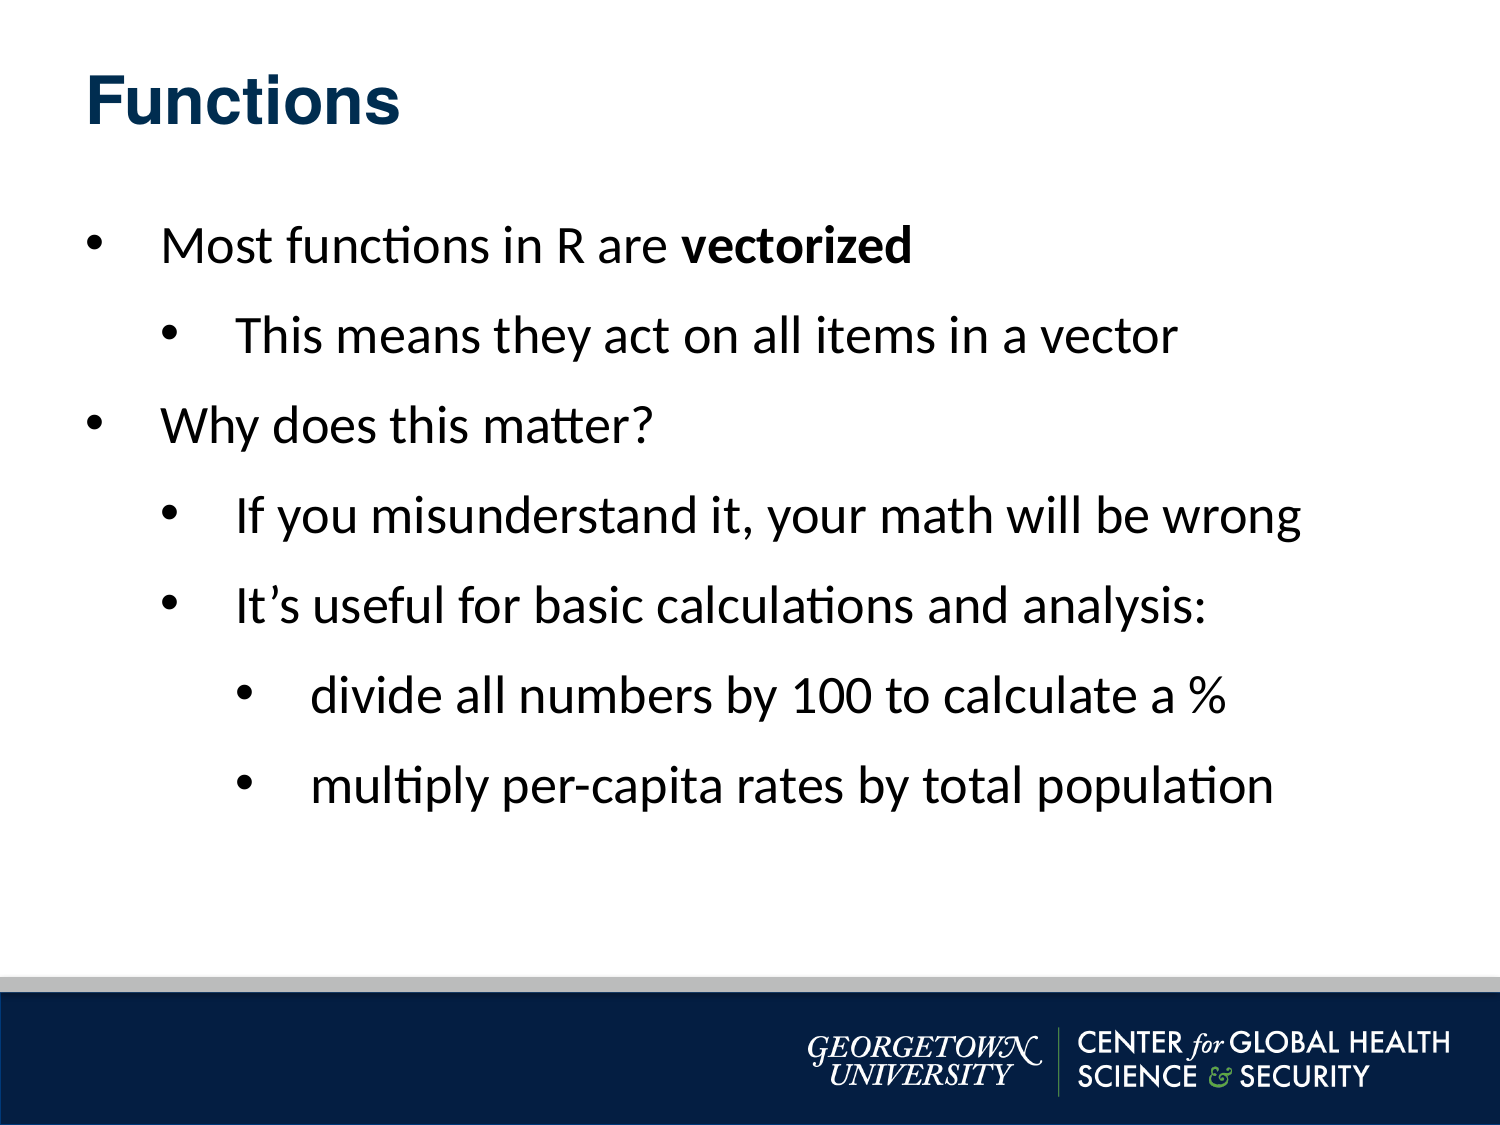

Functions
Most functions in R are vectorized
This means they act on all items in a vector
Why does this matter?
If you misunderstand it, your math will be wrong
It’s useful for basic calculations and analysis:
divide all numbers by 100 to calculate a %
multiply per-capita rates by total population